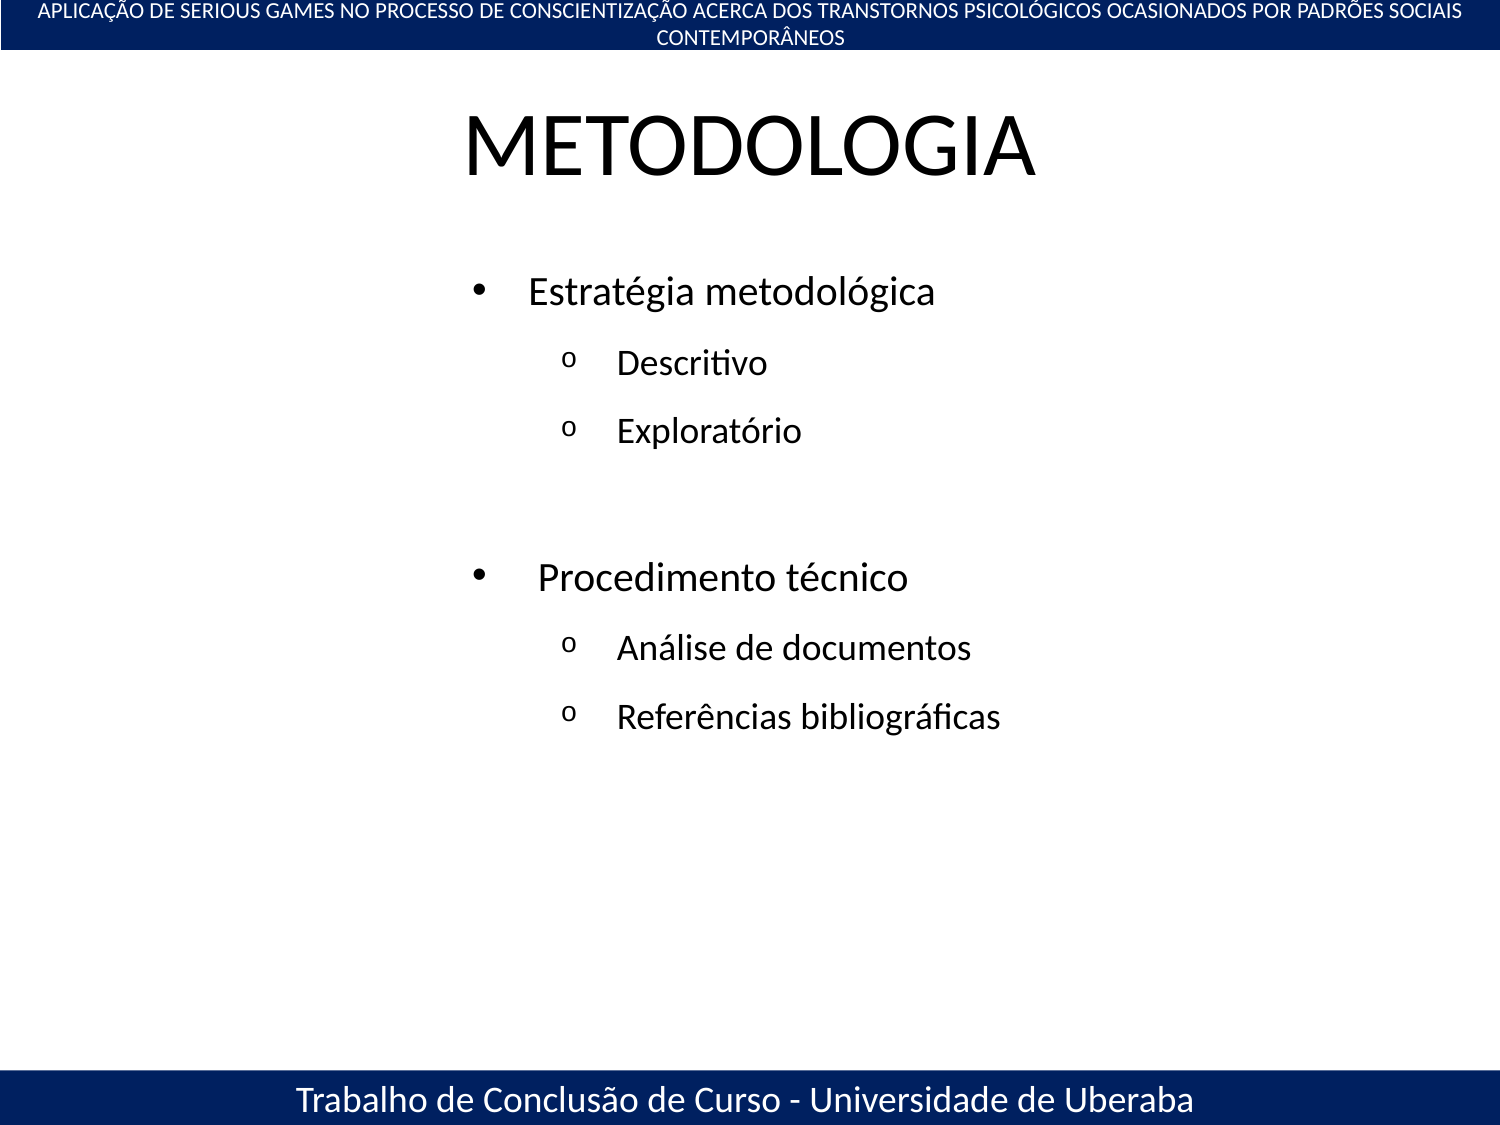

APLICAÇÃO DE SERIOUS GAMES NO PROCESSO DE CONSCIENTIZAÇÃO ACERCA DOS TRANSTORNOS PSICOLÓGICOS OCASIONADOS POR PADRÕES SOCIAIS CONTEMPORÂNEOS
# METODOLOGIA
Estratégia metodológica
Descritivo
Exploratório

 Procedimento técnico
Análise de documentos
Referências bibliográficas

Trabalho de Conclusão de Curso - Universidade de Uberaba